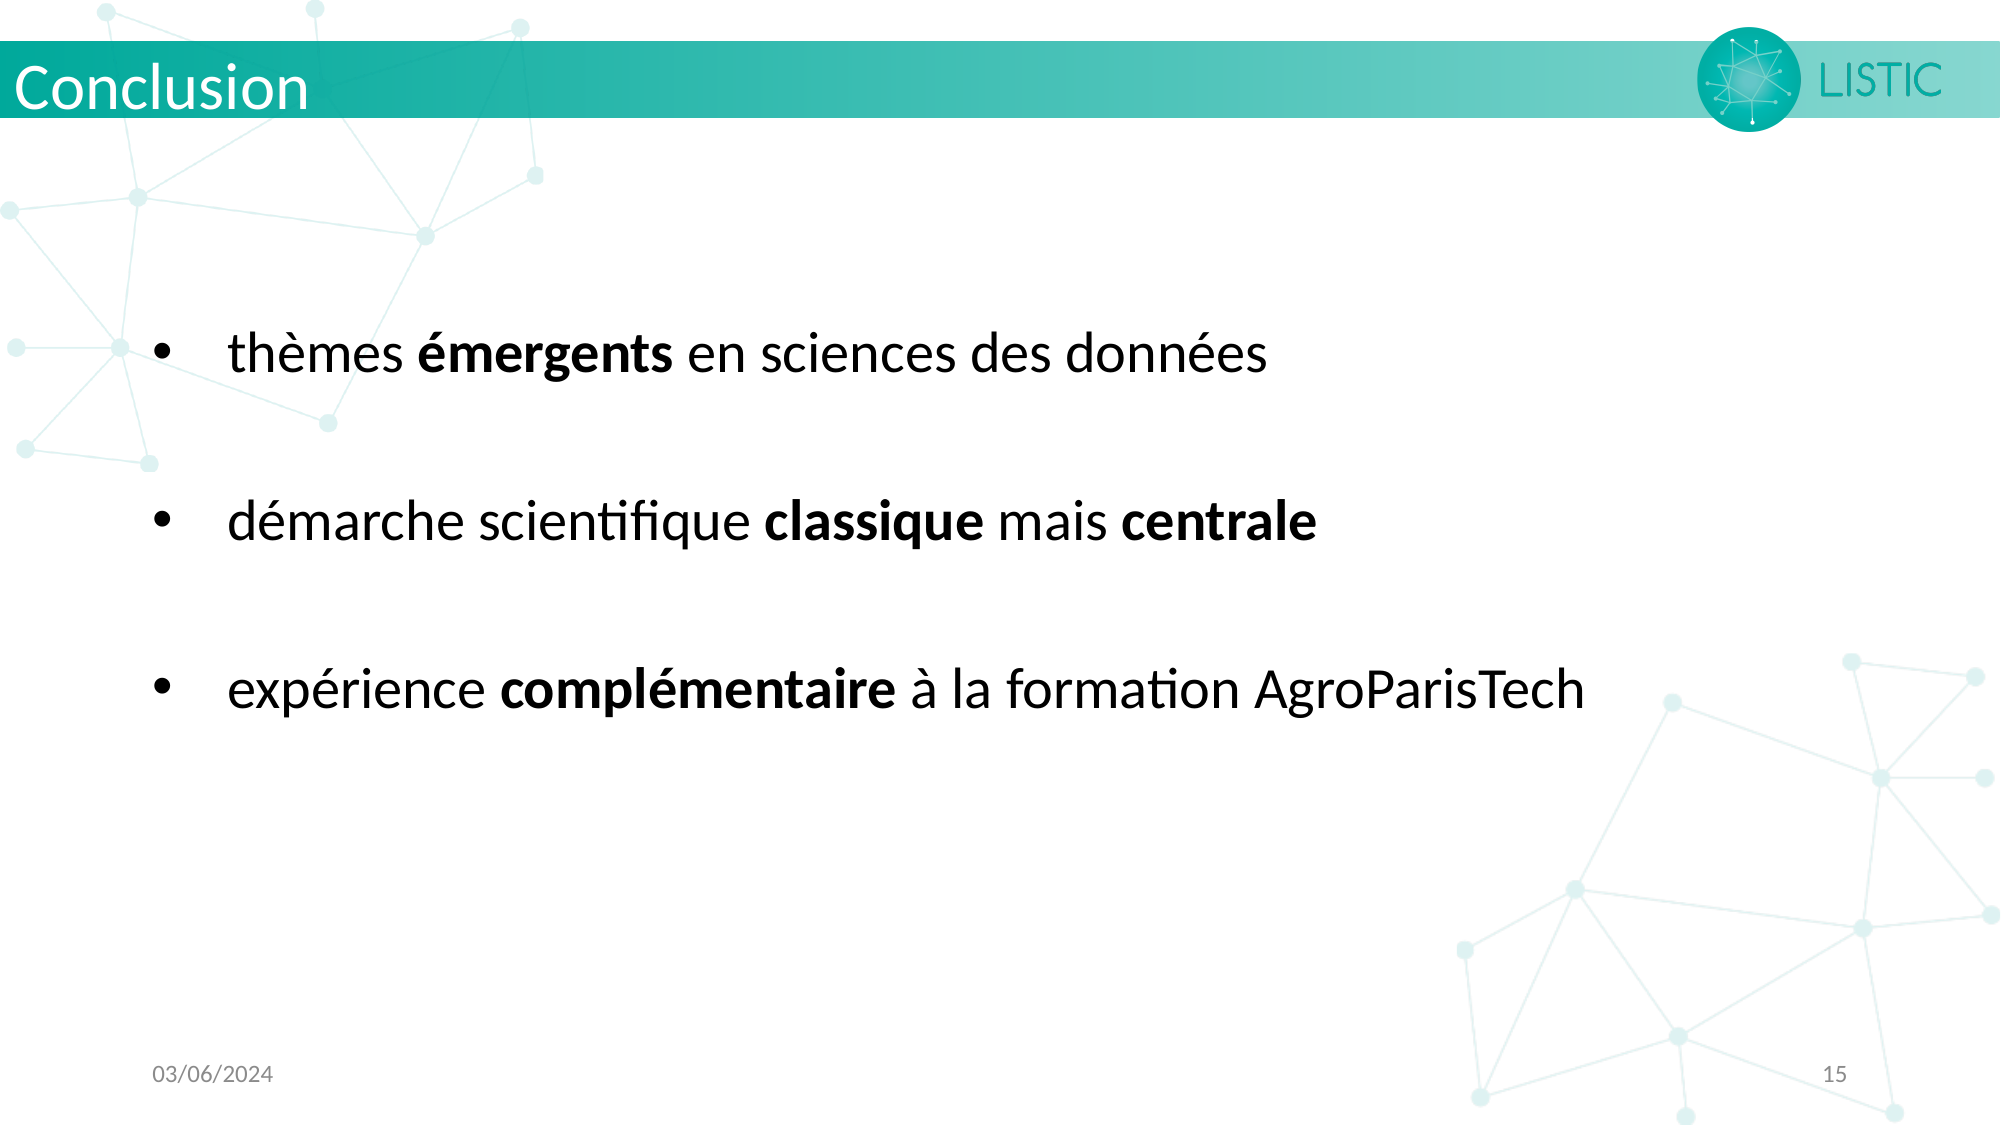

Conclusion
thèmes émergents en sciences des données

démarche scientifique classique mais centrale

expérience complémentaire à la formation AgroParisTech

03/06/2024

15